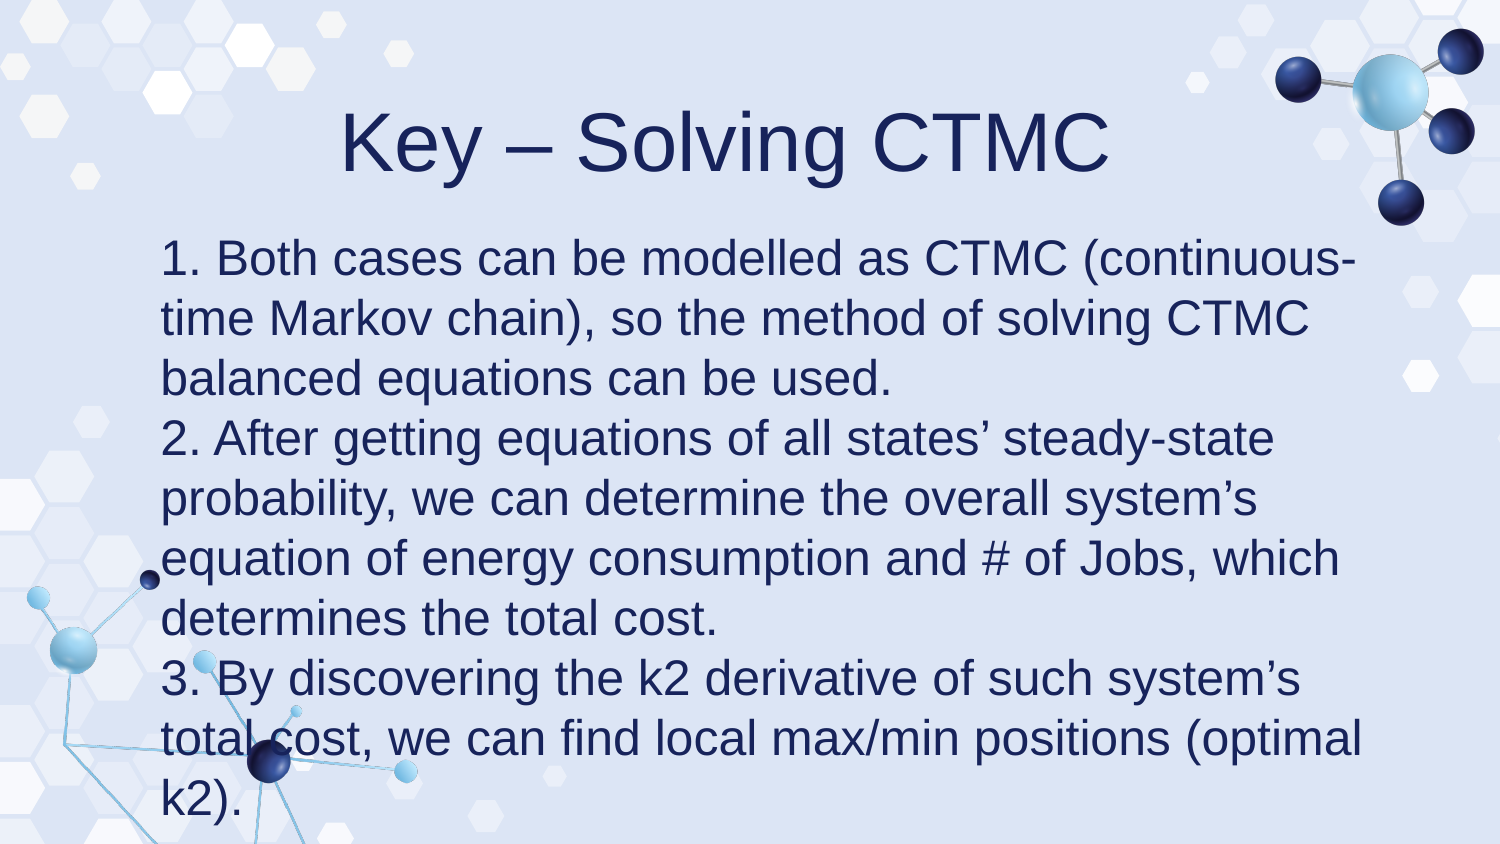

# Key – Solving CTMC
1. Both cases can be modelled as CTMC (continuous-time Markov chain), so the method of solving CTMC balanced equations can be used.
2. After getting equations of all states’ steady-state probability, we can determine the overall system’s equation of energy consumption and # of Jobs, which determines the total cost.
3. By discovering the k2 derivative of such system’s total cost, we can find local max/min positions (optimal k2).